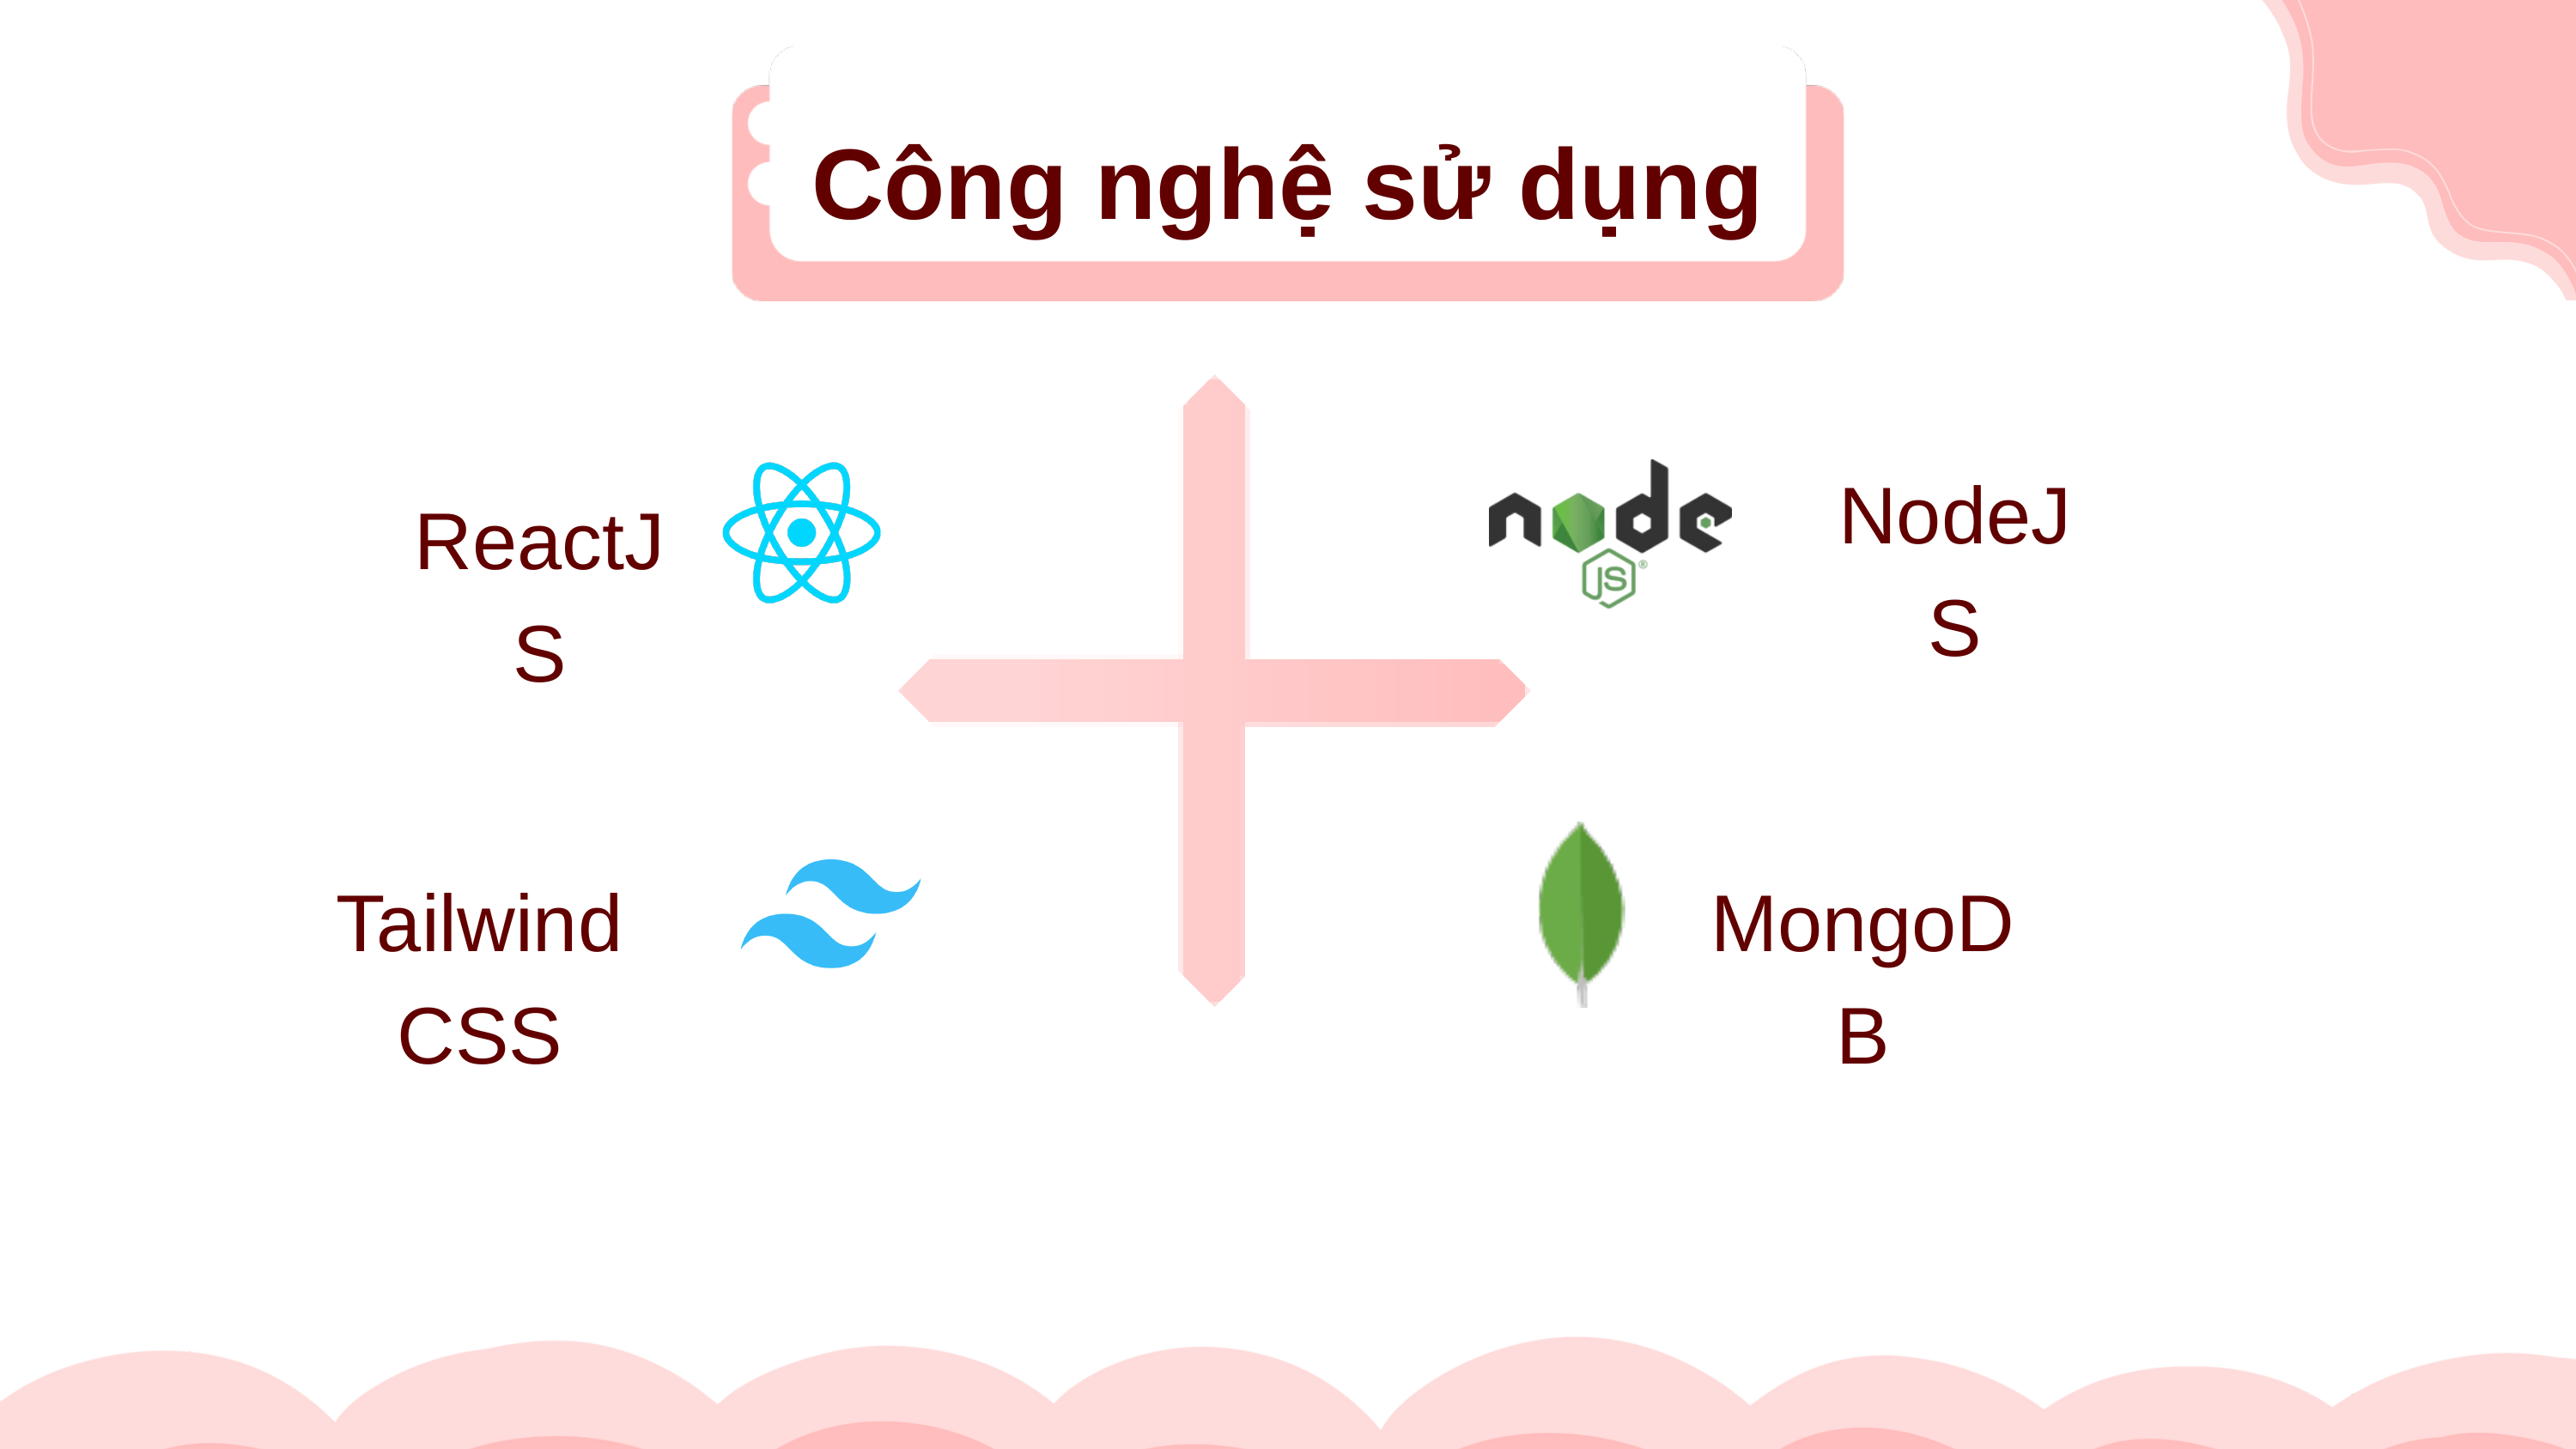

Công nghệ sử dụng
NodeJS

ReactJS

Tailwind CSS
MongoDB